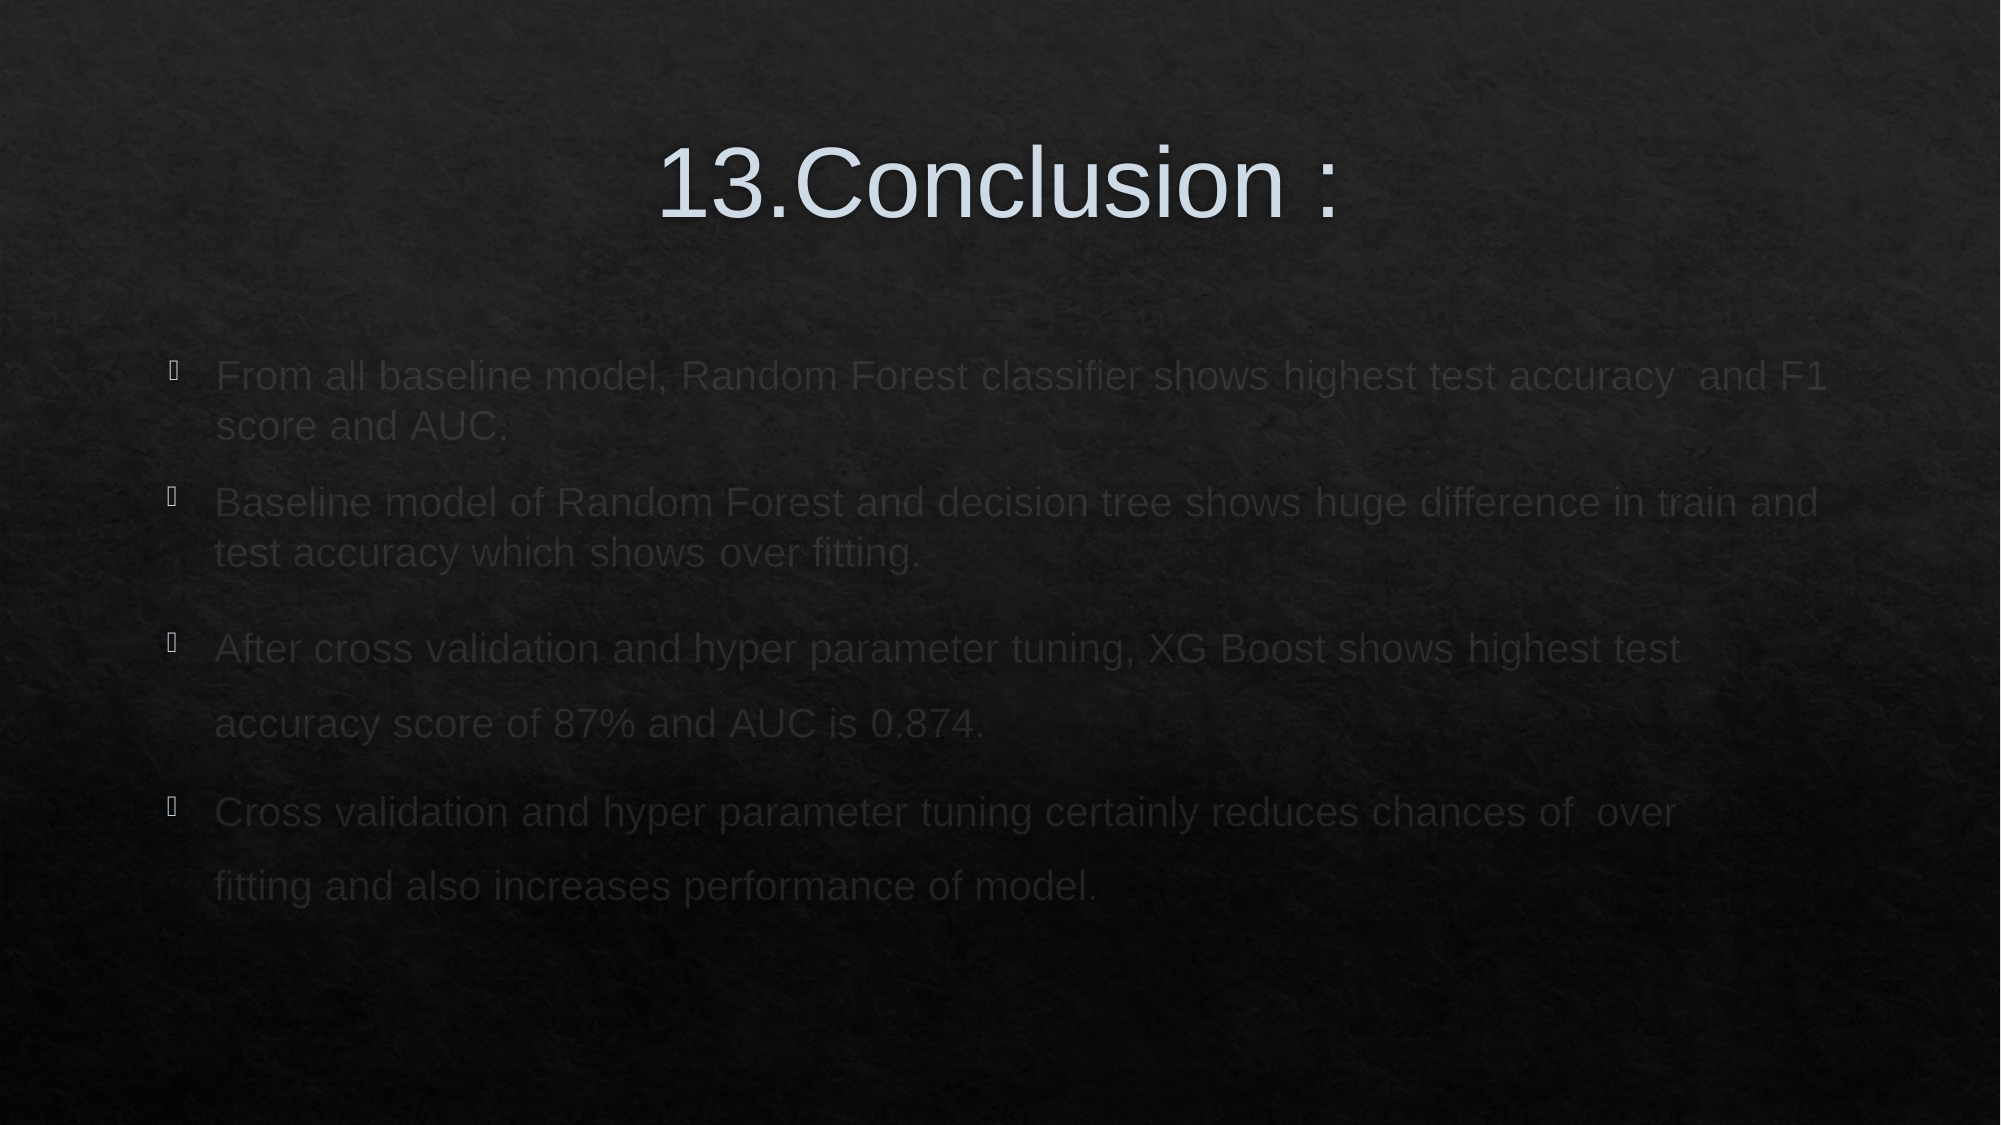

# 13.Conclusion :
From all baseline model, Random Forest classifier shows highest test accuracy  and F1 score and AUC.
Baseline model of Random Forest and decision tree shows huge difference in train and test accuracy which shows over fitting.
After cross validation and hyper parameter tuning, XG Boost shows highest test  accuracy score of 87% and AUC is 0.874.
Cross validation and hyper parameter tuning certainly reduces chances of  over fitting and also increases performance of model.